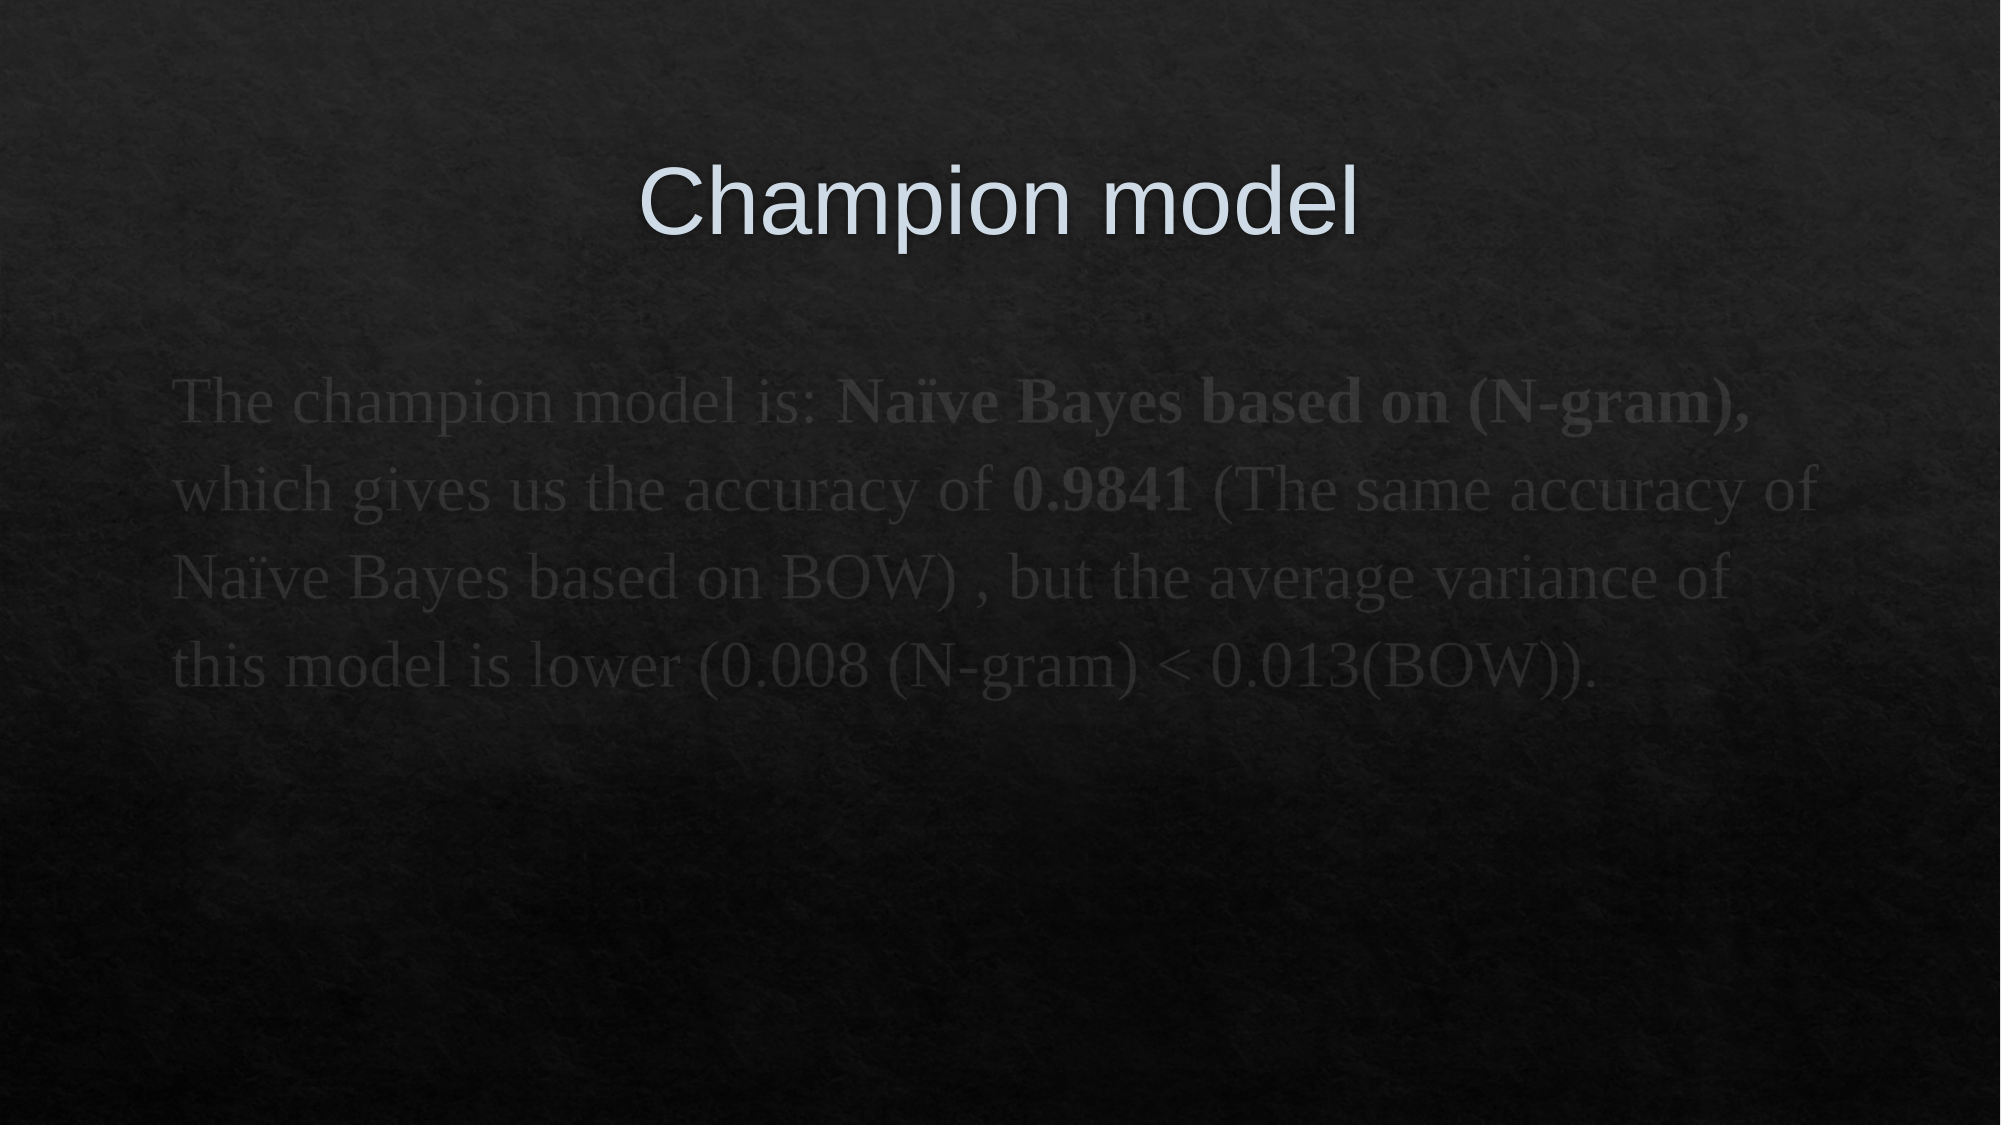

# Champion model
The champion model is: Naïve Bayes based on (N-gram), which gives us the accuracy of 0.9841 (The same accuracy of Naïve Bayes based on BOW) , but the average variance of this model is lower (0.008 (N-gram) < 0.013(BOW)).